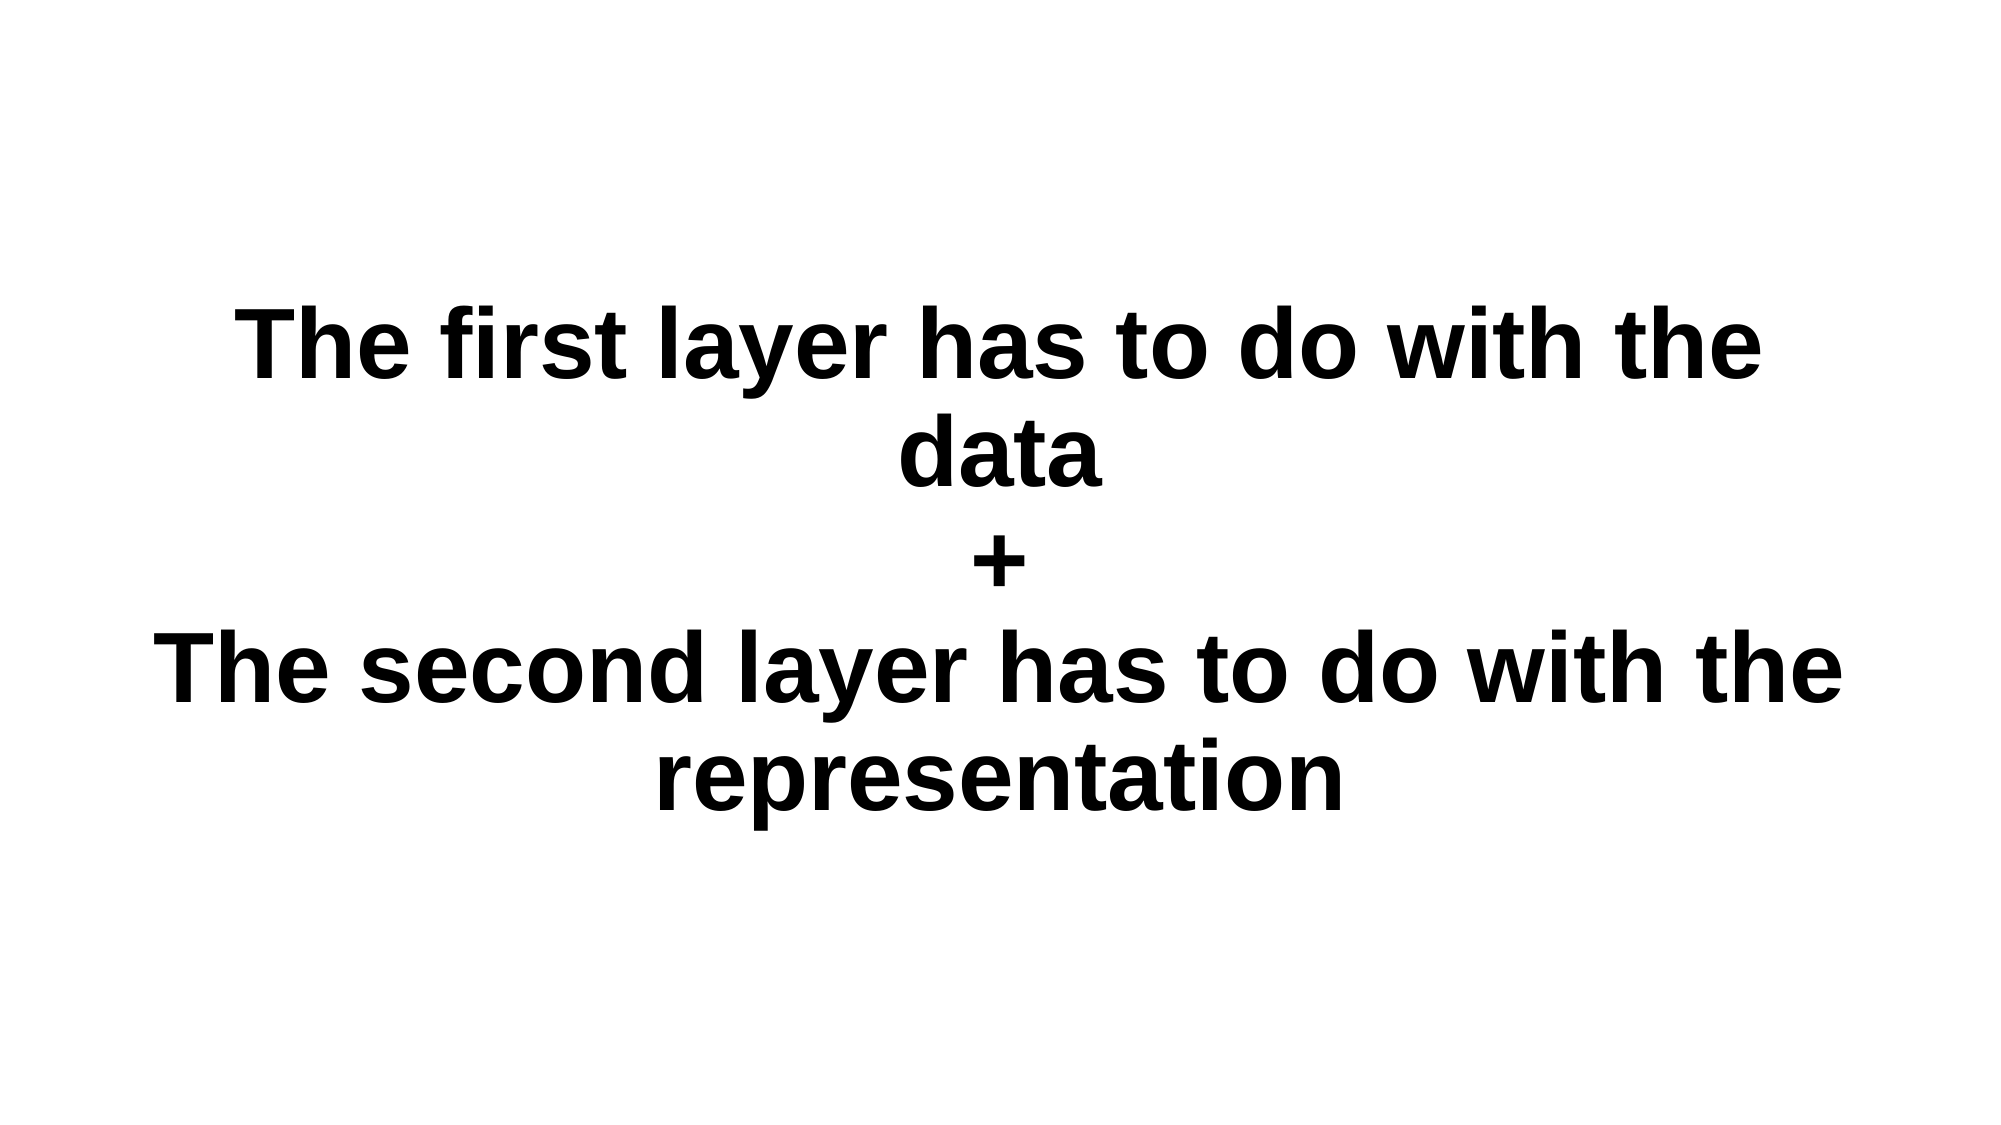

# The first layer has to do with the data + The second layer has to do with the representation